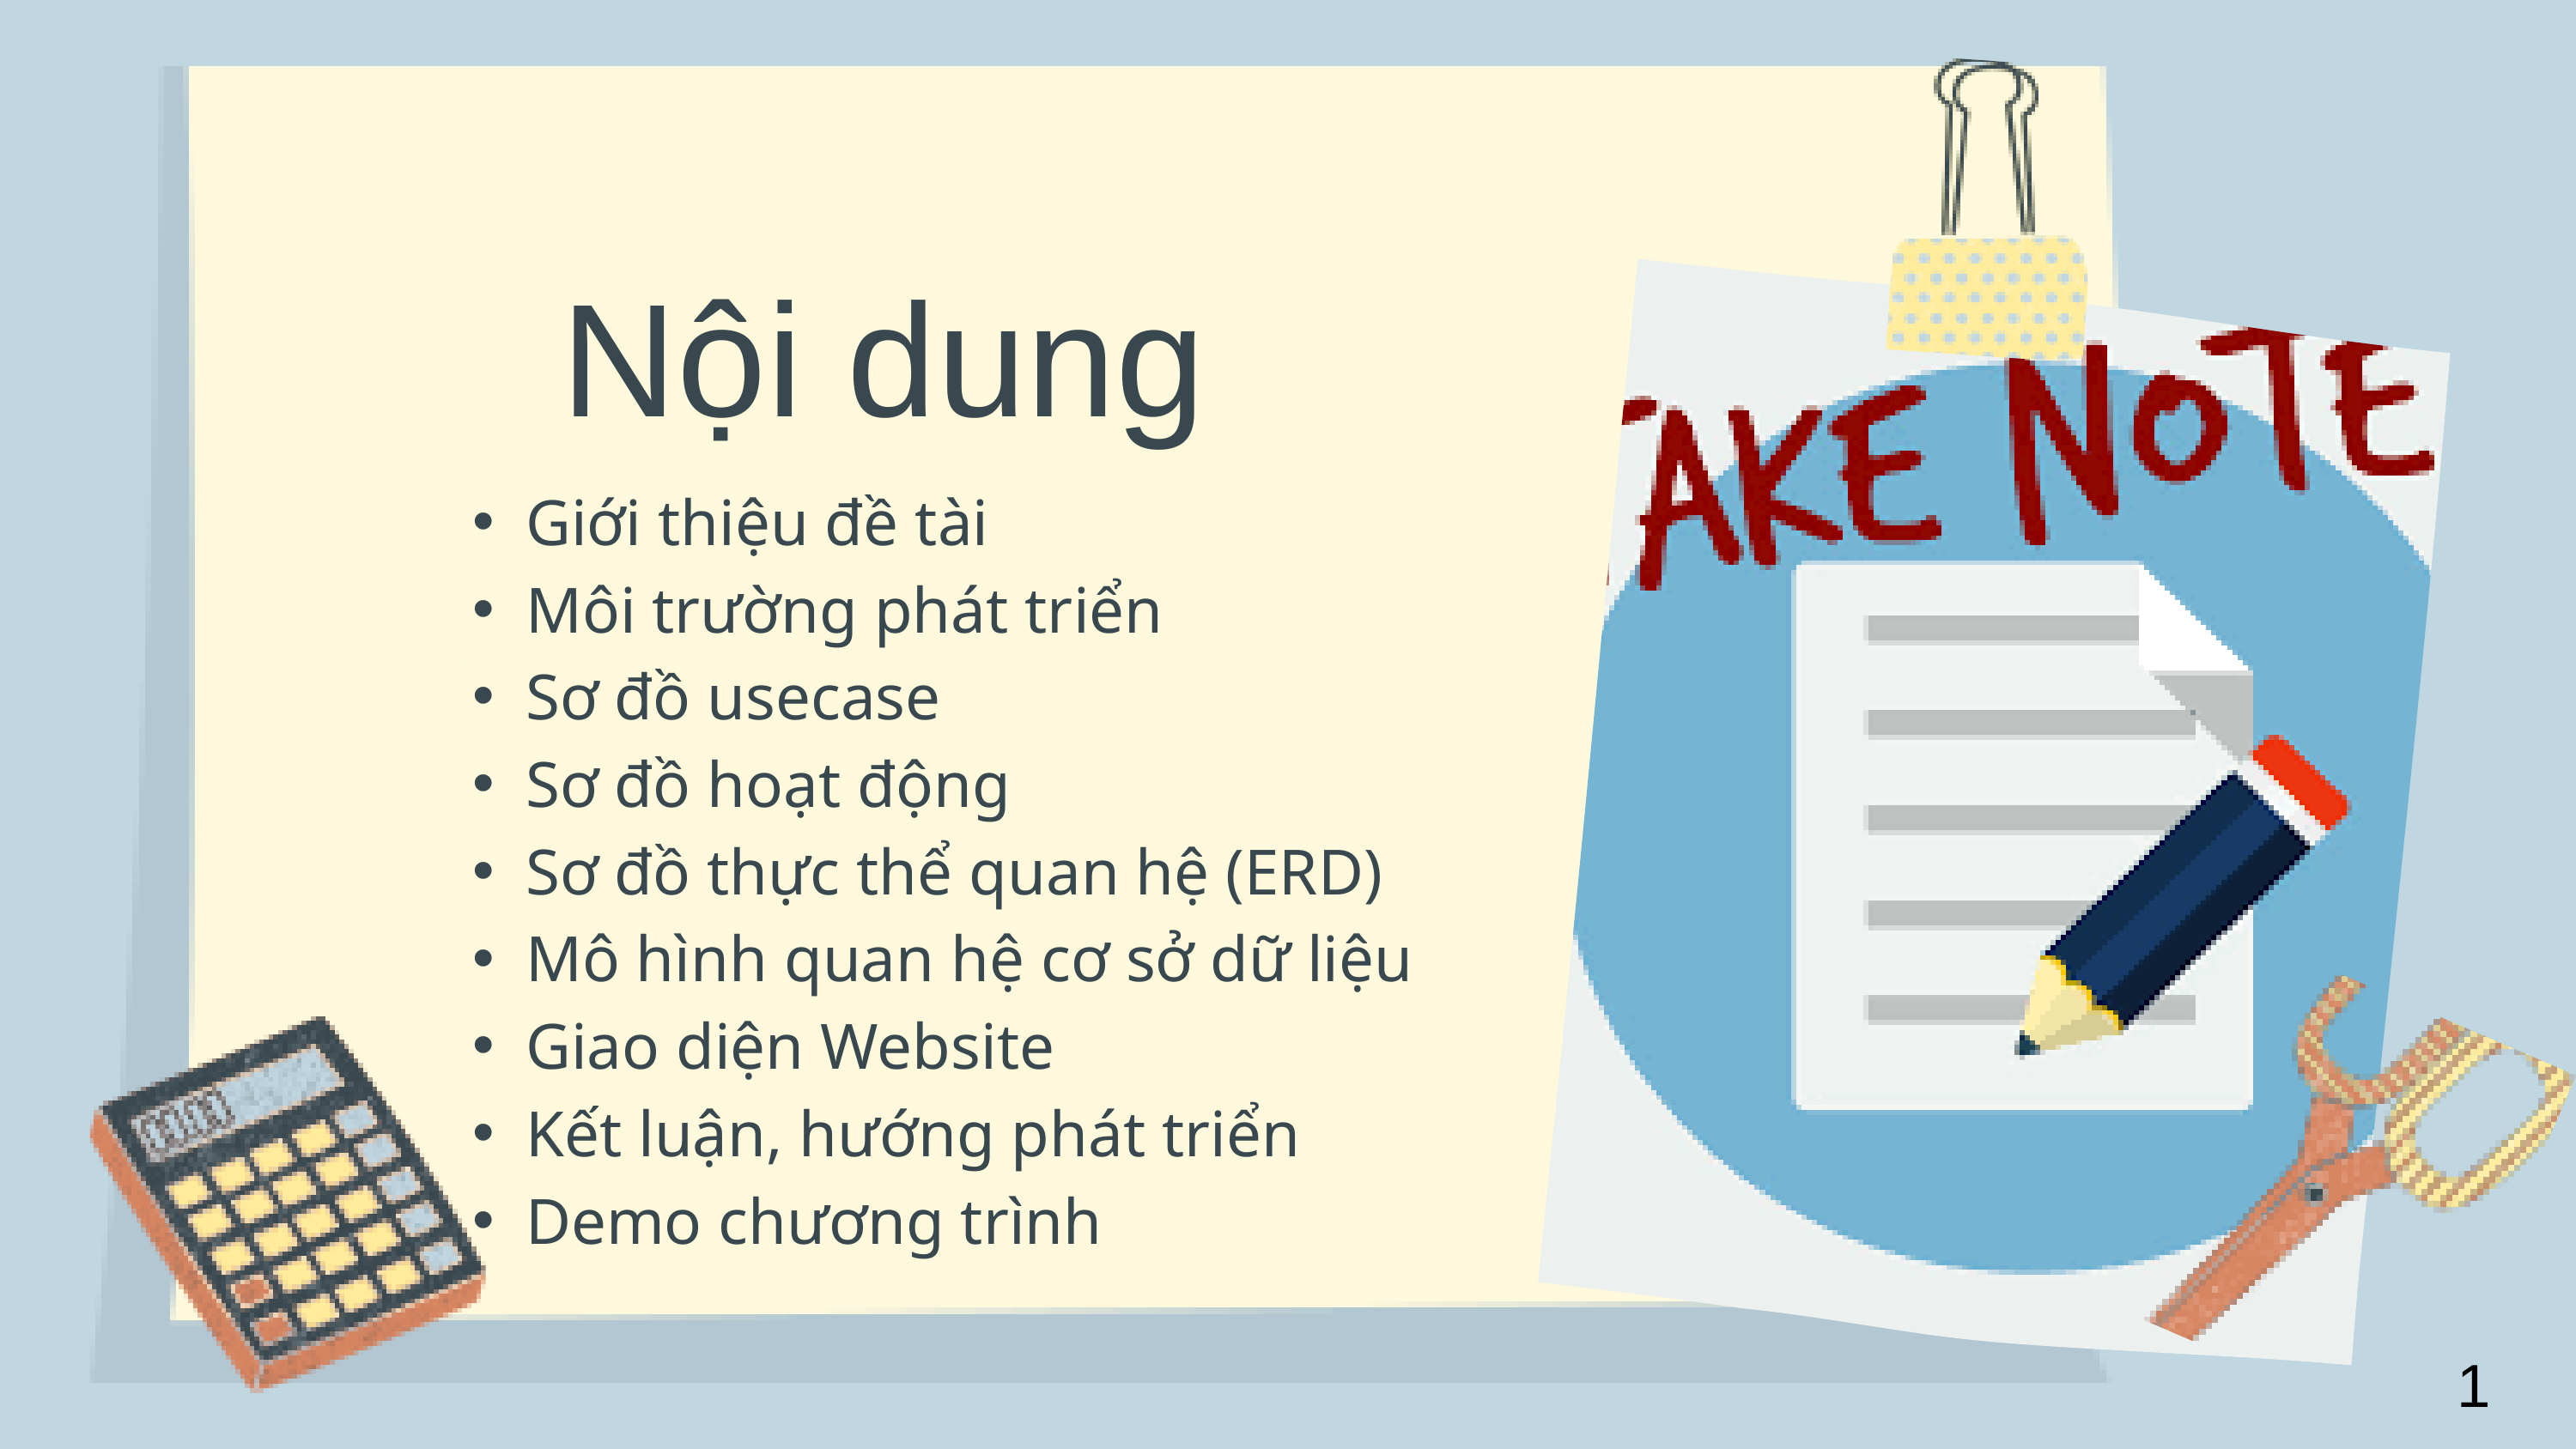

Nội dung

Giới thiệu đề tài
Môi trường phát triển
Sơ đồ usecase
Sơ đồ hoạt động
Sơ đồ thực thể quan hệ (ERD)
Mô hình quan hệ cơ sở dữ liệu
Giao diện Website
Kết luận, hướng phát triển
Demo chương trình

1